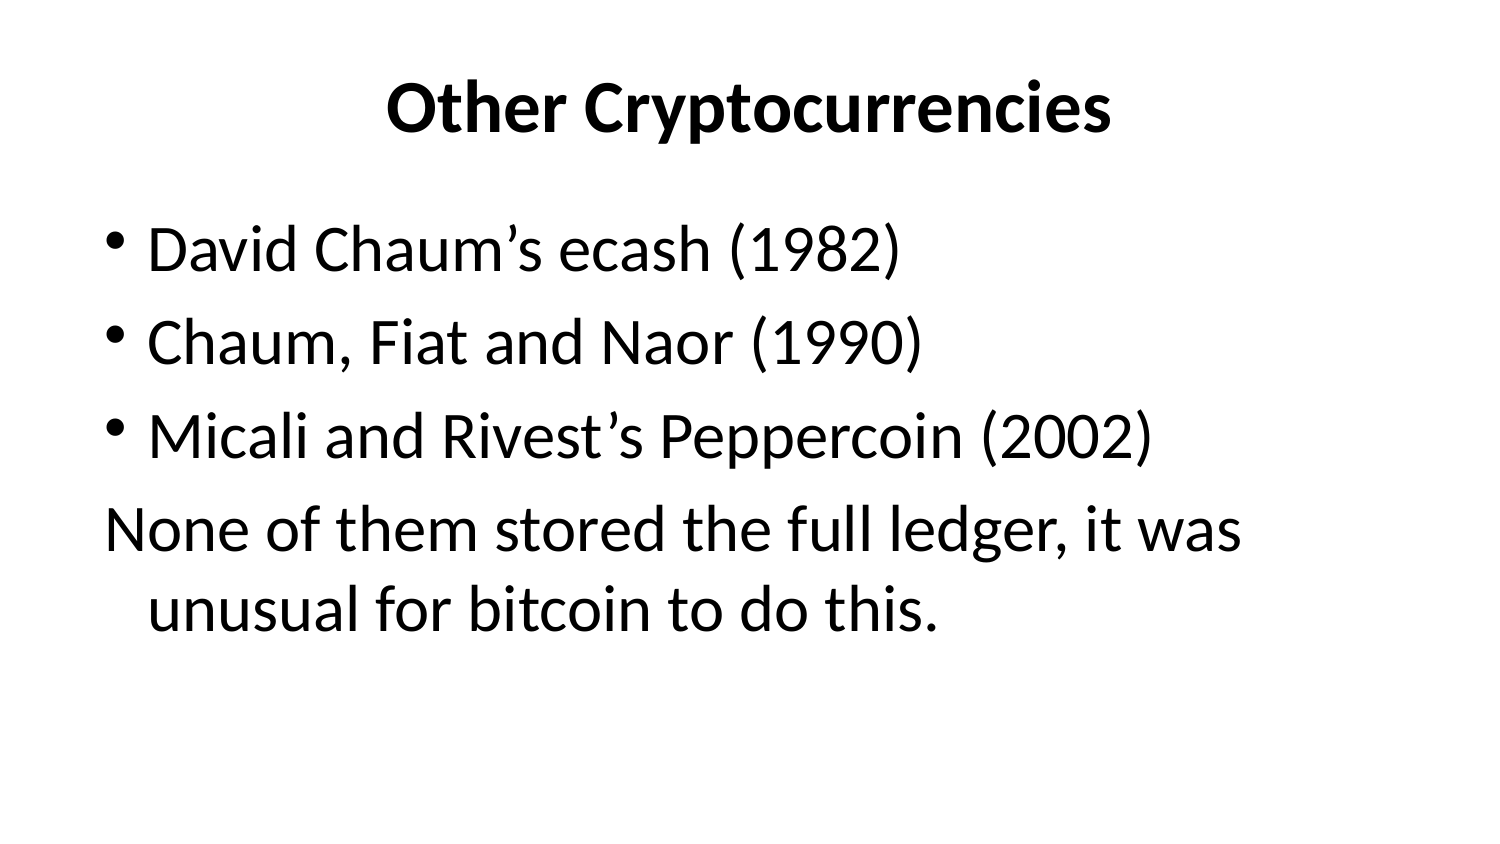

# Other Cryptocurrencies
David Chaum’s ecash (1982)
Chaum, Fiat and Naor (1990)
Micali and Rivest’s Peppercoin (2002)
None of them stored the full ledger, it was unusual for bitcoin to do this.